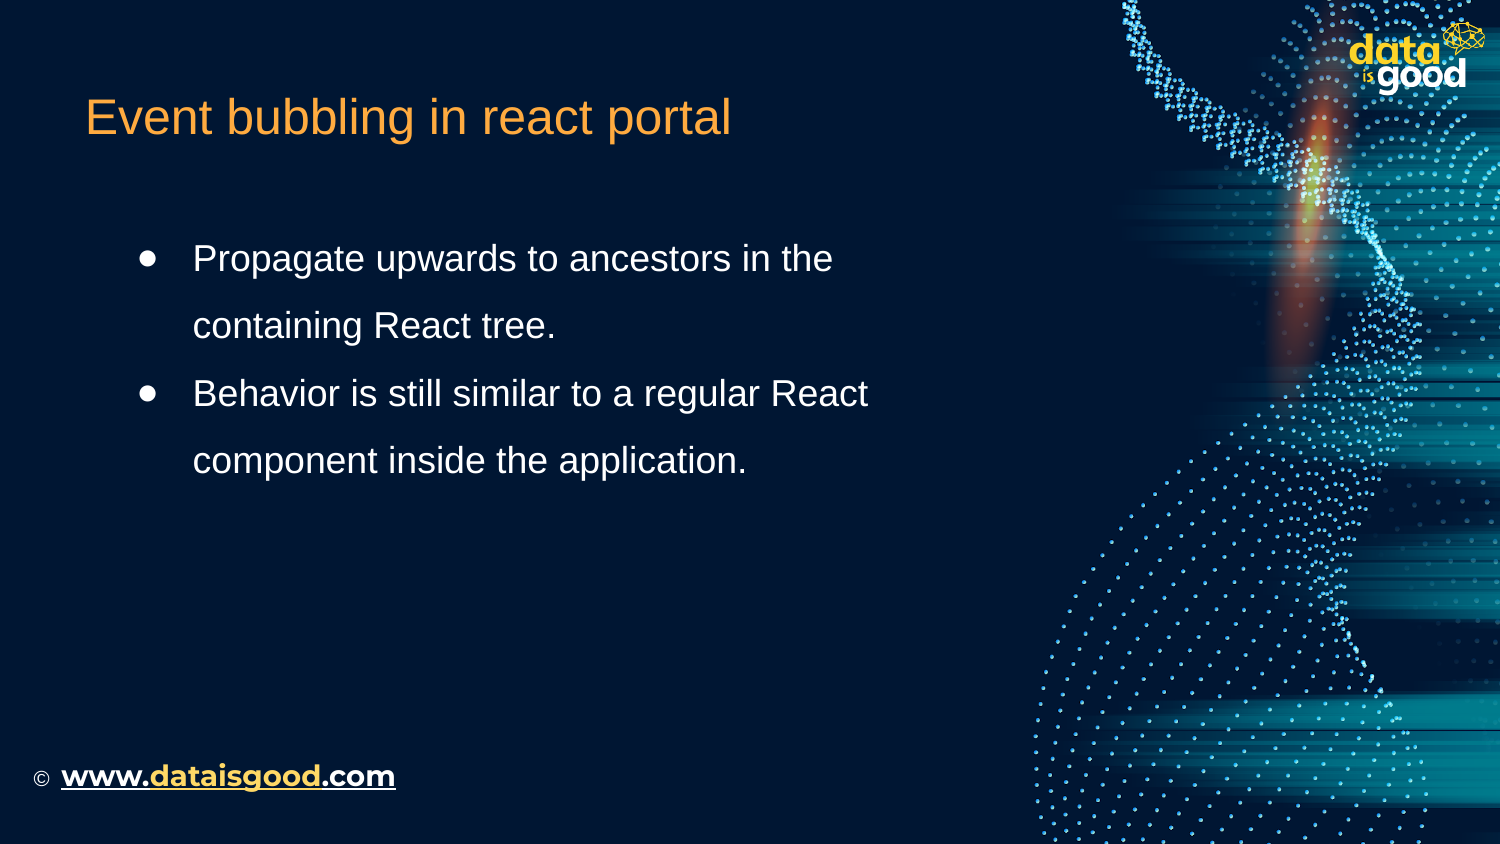

# Event bubbling in react portal
Propagate upwards to ancestors in the containing React tree.
Behavior is still similar to a regular React component inside the application.